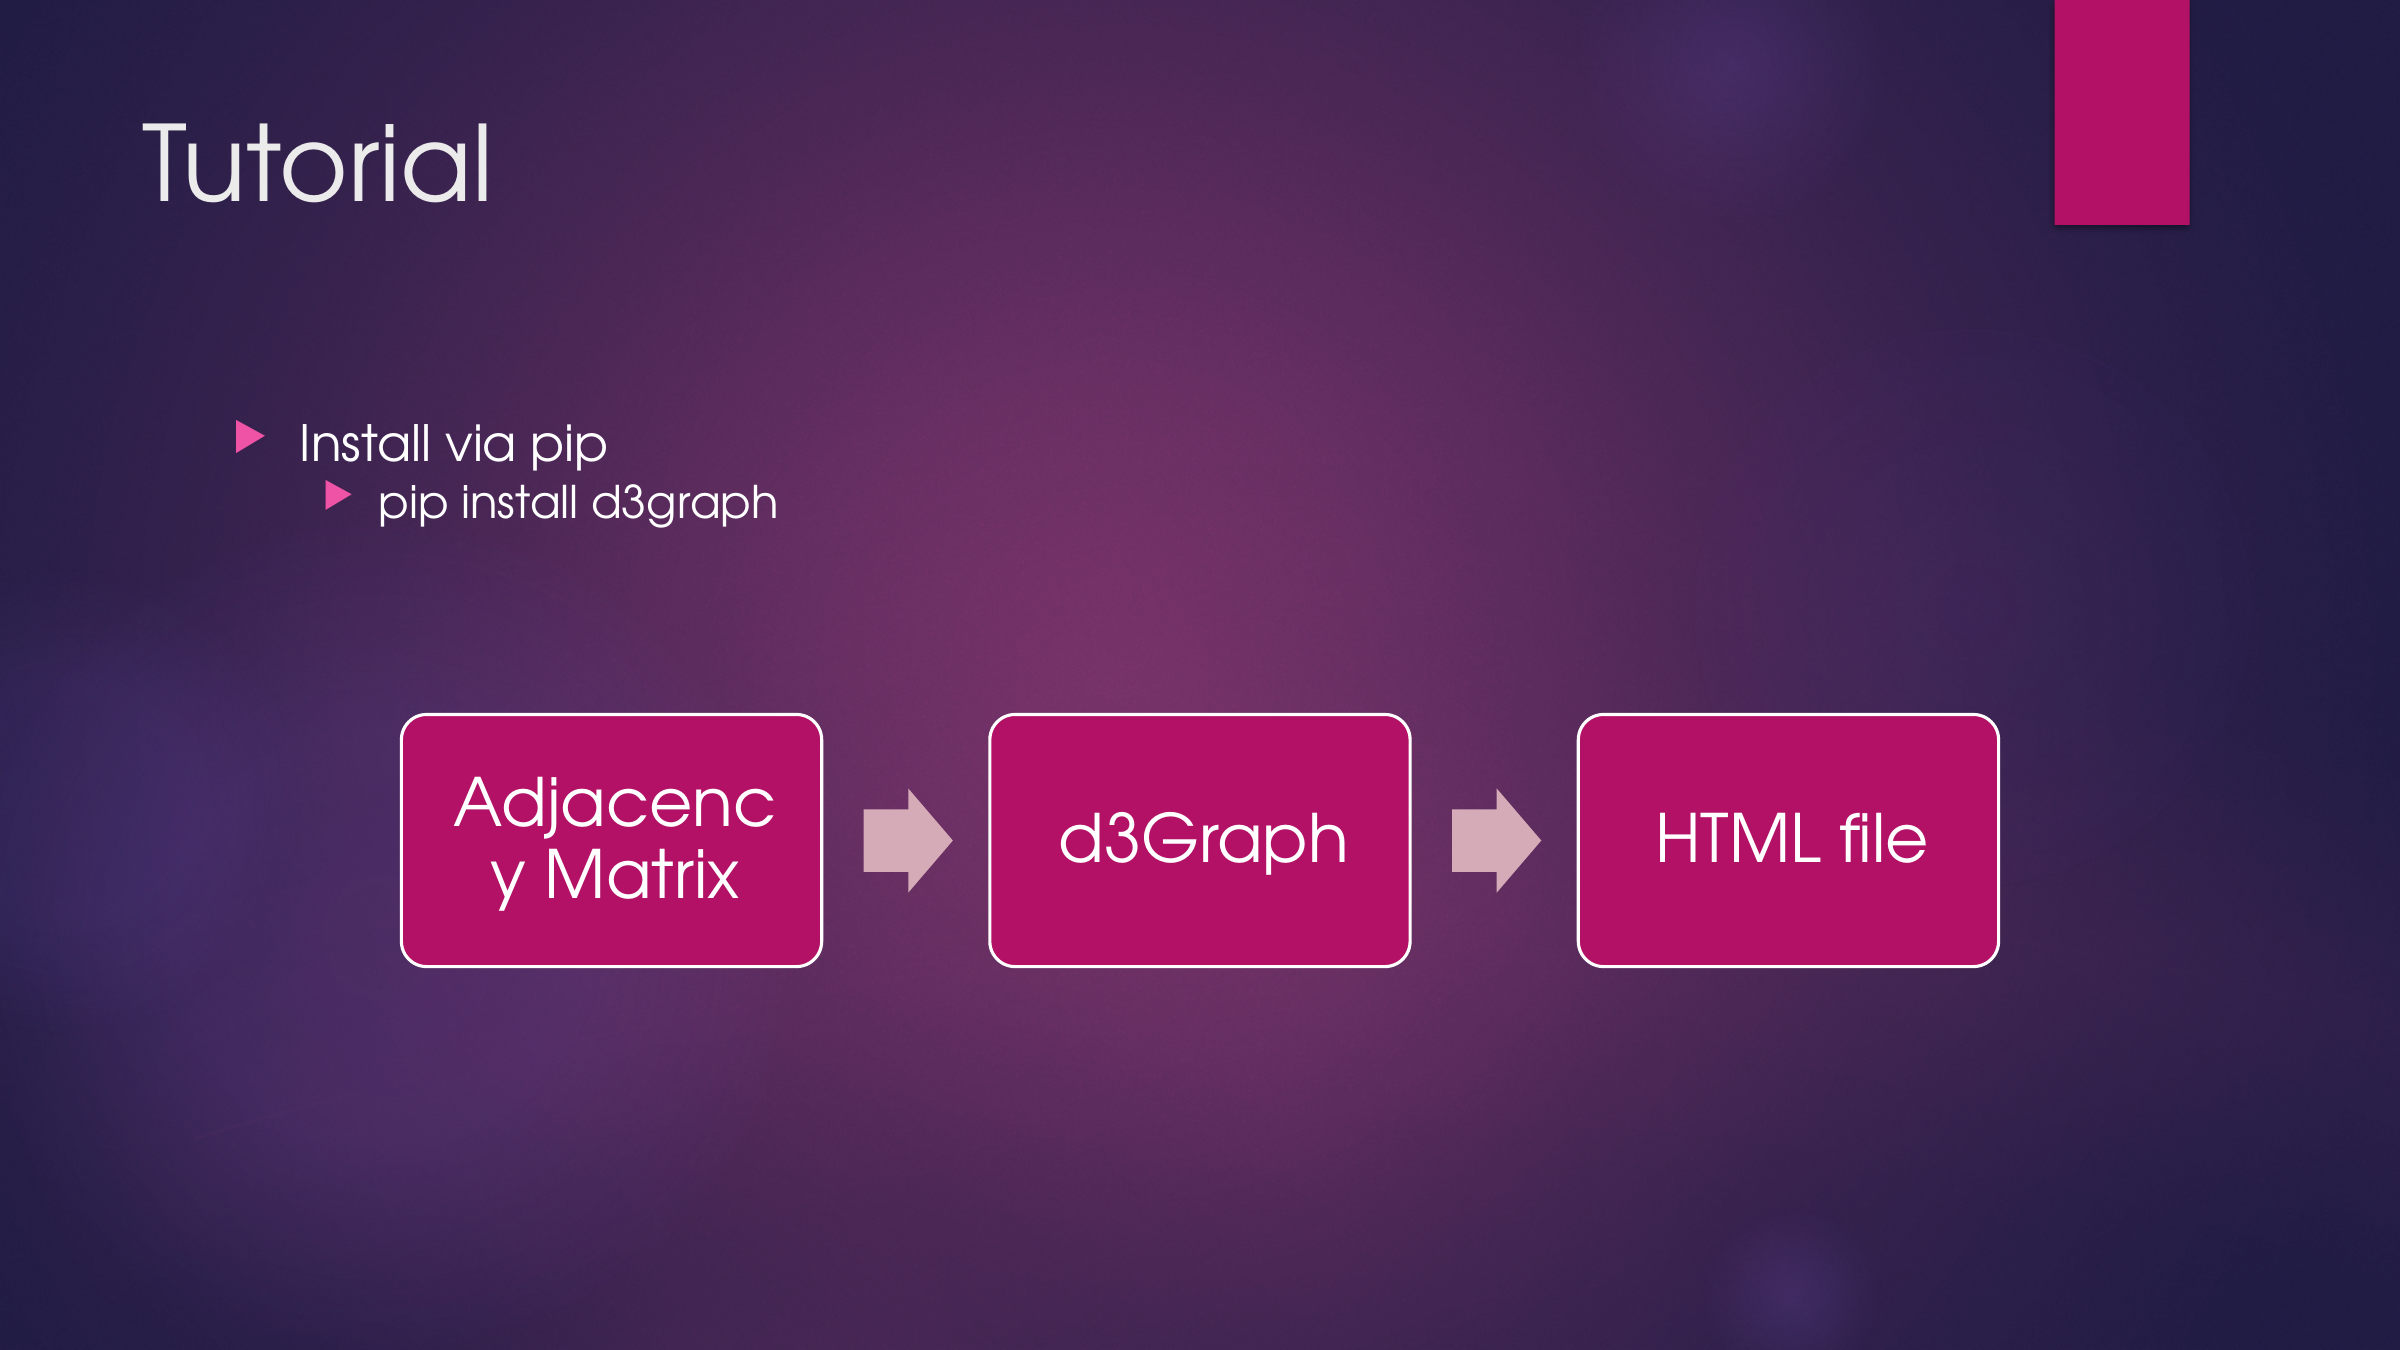

# Tutorial
Adjacency Matrix

d3Graph

HTML file
Install via pip
pip install d3graph